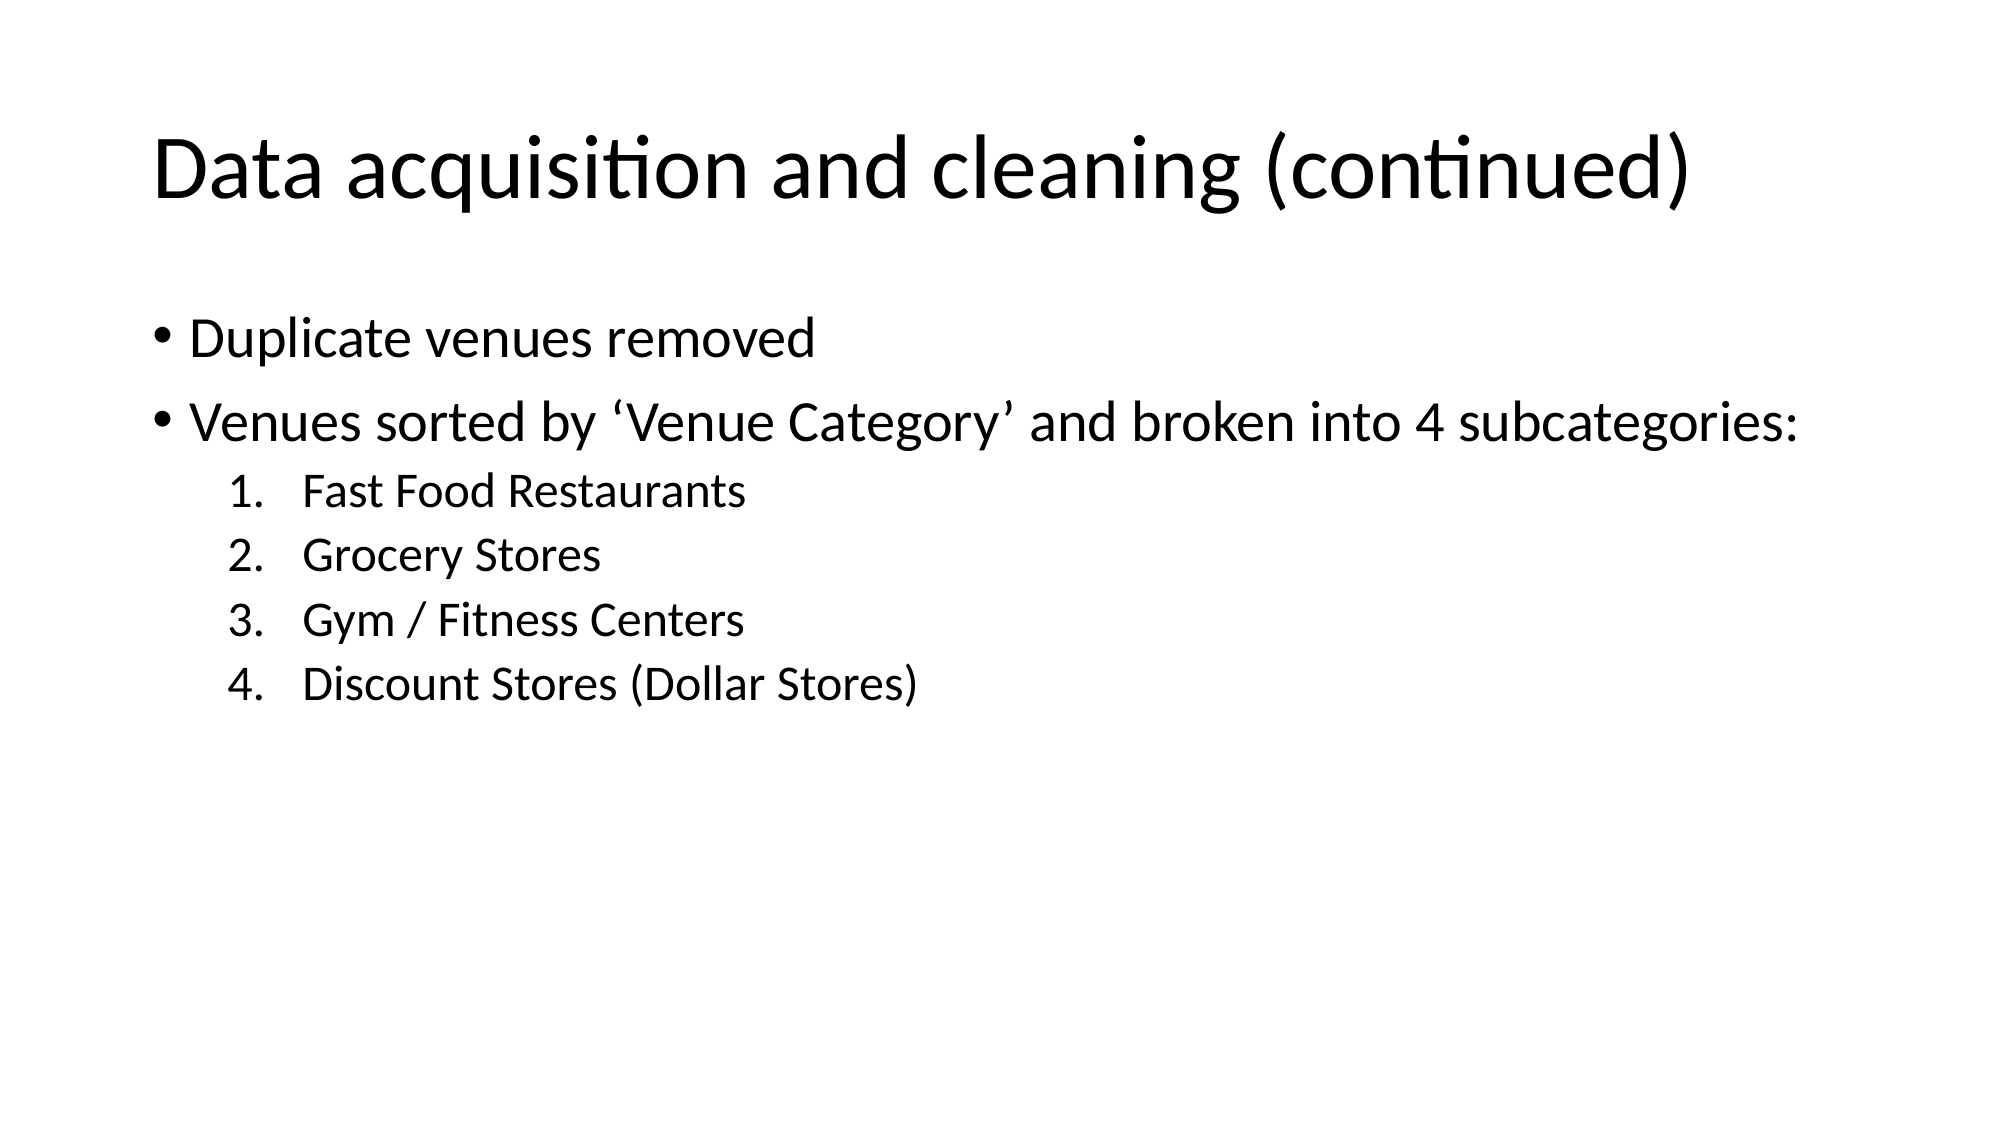

# Data acquisition and cleaning (continued)
Duplicate venues removed
Venues sorted by ‘Venue Category’ and broken into 4 subcategories:
Fast Food Restaurants
Grocery Stores
Gym / Fitness Centers
Discount Stores (Dollar Stores)